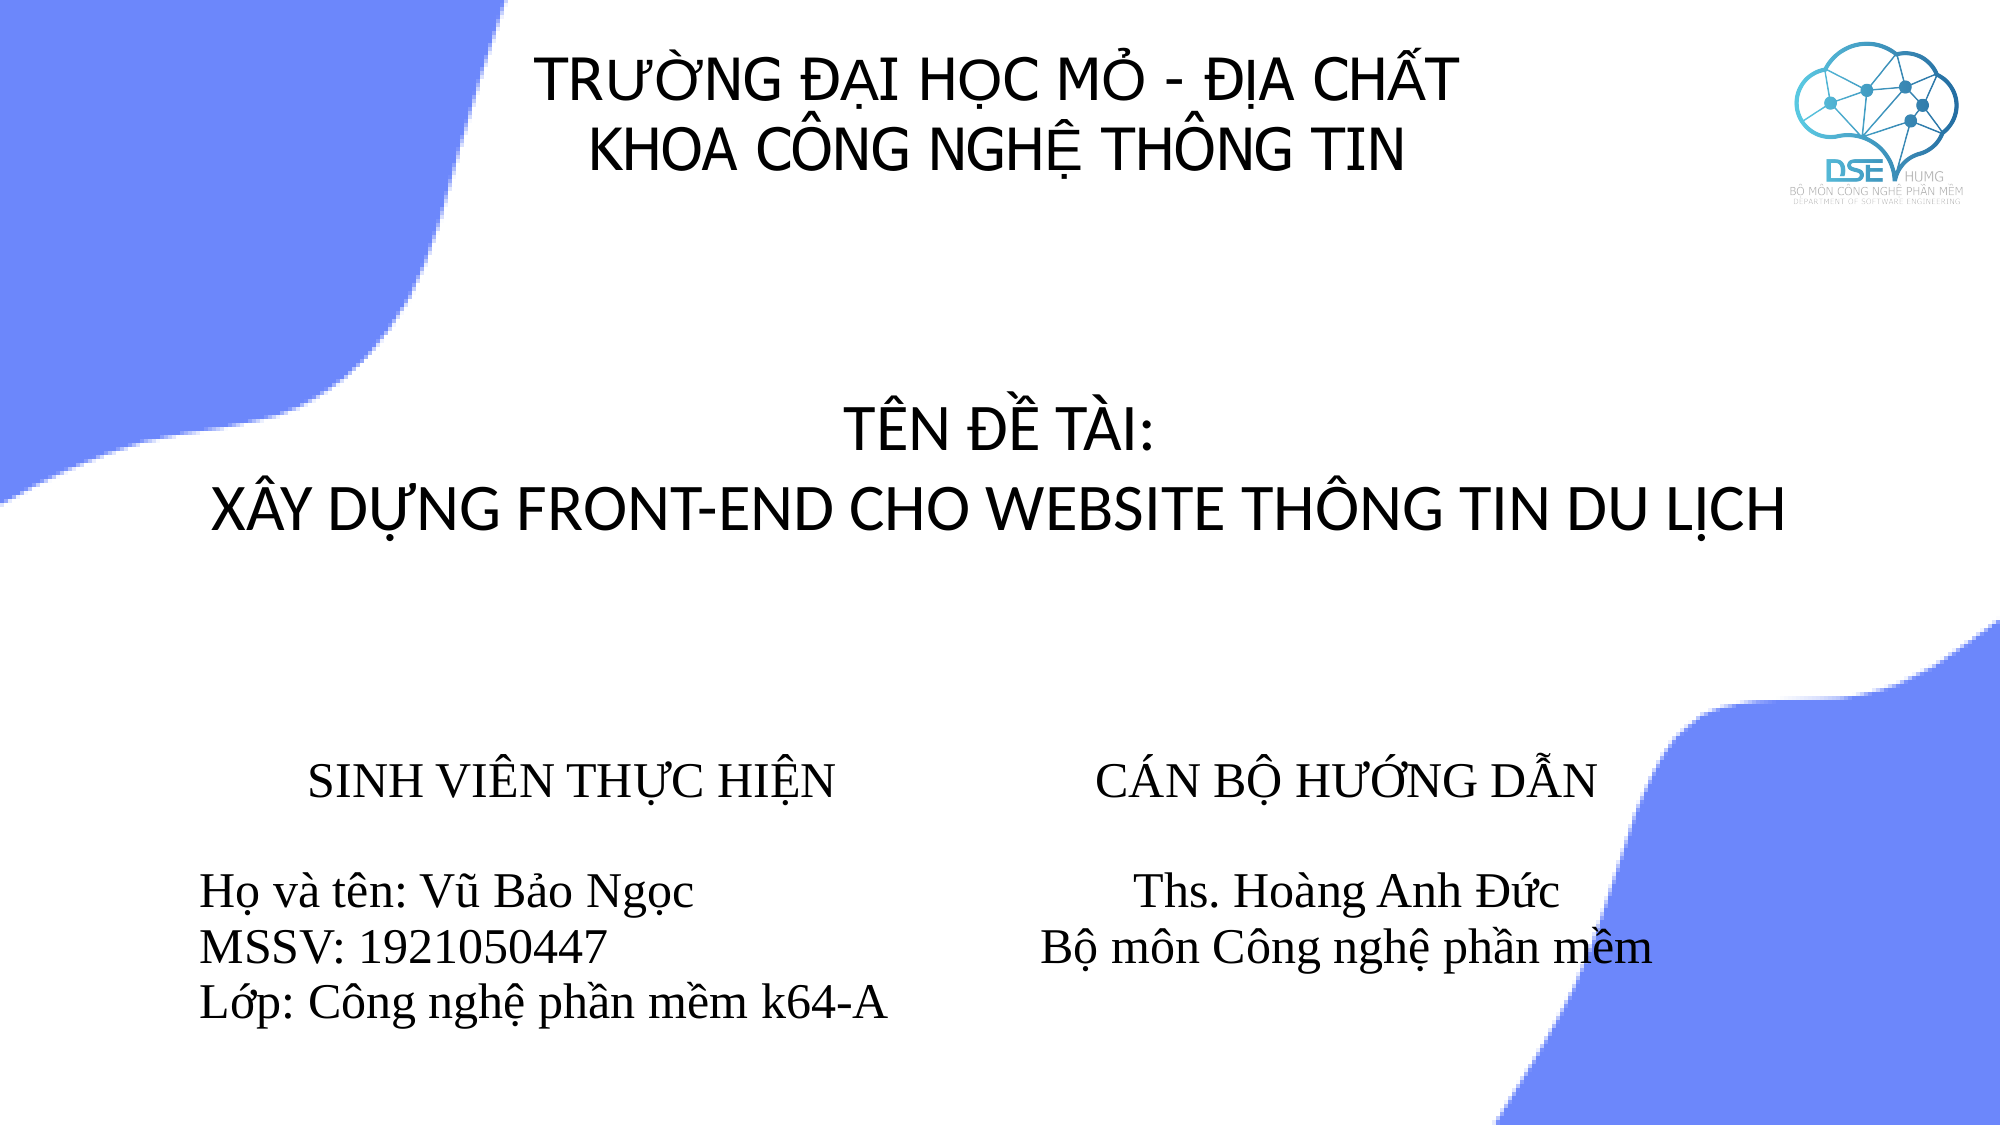

TRƯỜNG ĐẠI HỌC MỎ - ĐỊA CHẤT
KHOA CÔNG NGHỆ THÔNG TIN
TÊN ĐỀ TÀI:
XÂY DỰNG FRONT-END CHO WEBSITE THÔNG TIN DU LỊCH
| SINH VIÊN THỰC HIỆN Họ và tên: Vũ Bảo Ngọc MSSV: 1921050447 Lớp: Công nghệ phần mềm k64-A | CÁN BỘ HƯỚNG DẪN Ths. Hoàng Anh Đức Bộ môn Công nghệ phần mềm |
| --- | --- |